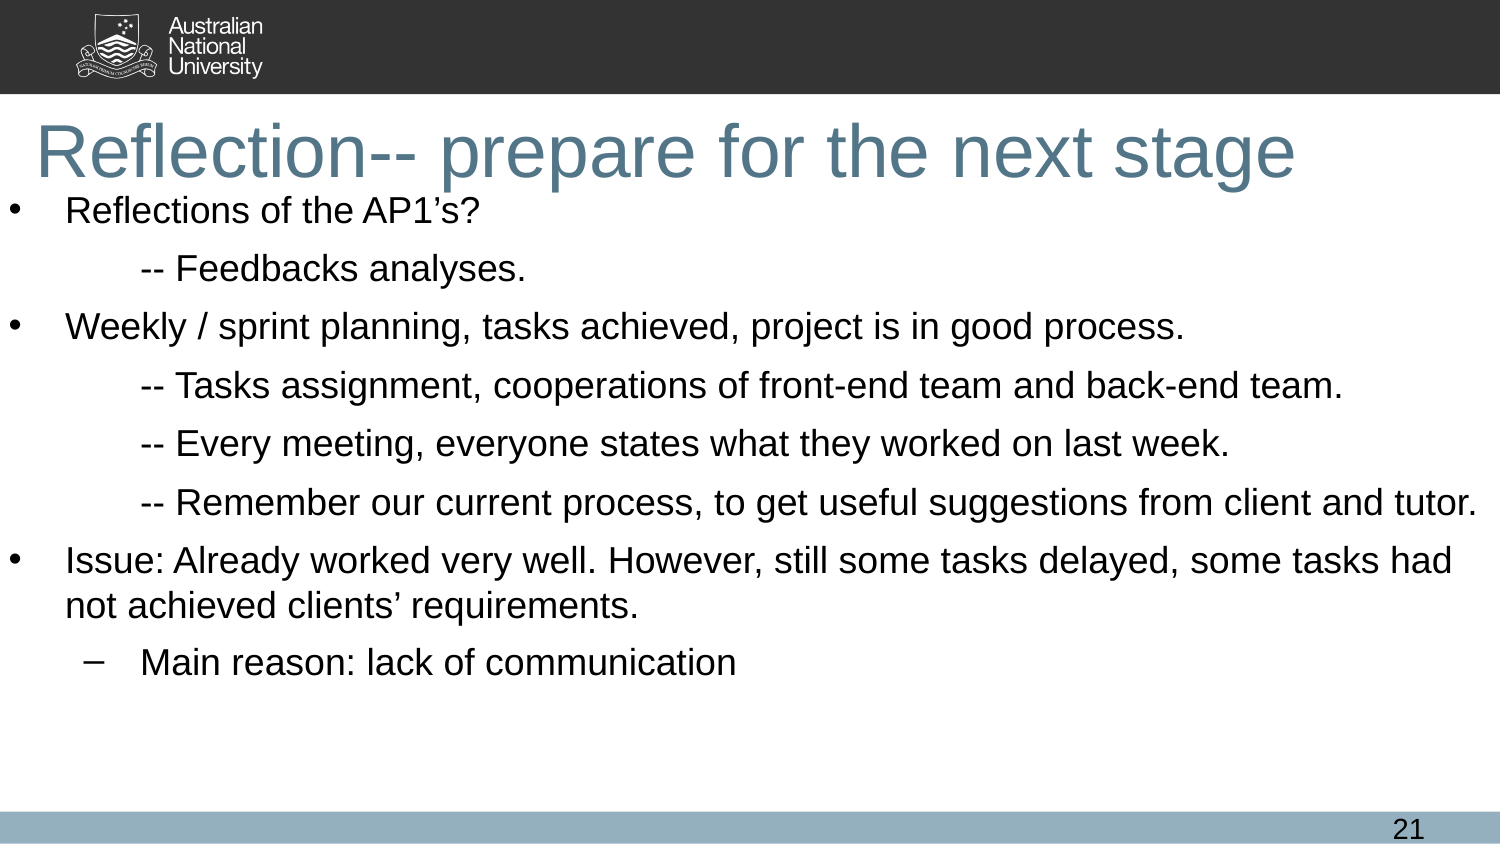

# Reflection-- prepare for the next stage
Reflections of the AP1’s?
-- Feedbacks analyses.
Weekly / sprint planning, tasks achieved, project is in good process.
-- Tasks assignment, cooperations of front-end team and back-end team.
-- Every meeting, everyone states what they worked on last week.
-- Remember our current process, to get useful suggestions from client and tutor.
Issue: Already worked very well. However, still some tasks delayed, some tasks had not achieved clients’ requirements.
Main reason: lack of communication

21